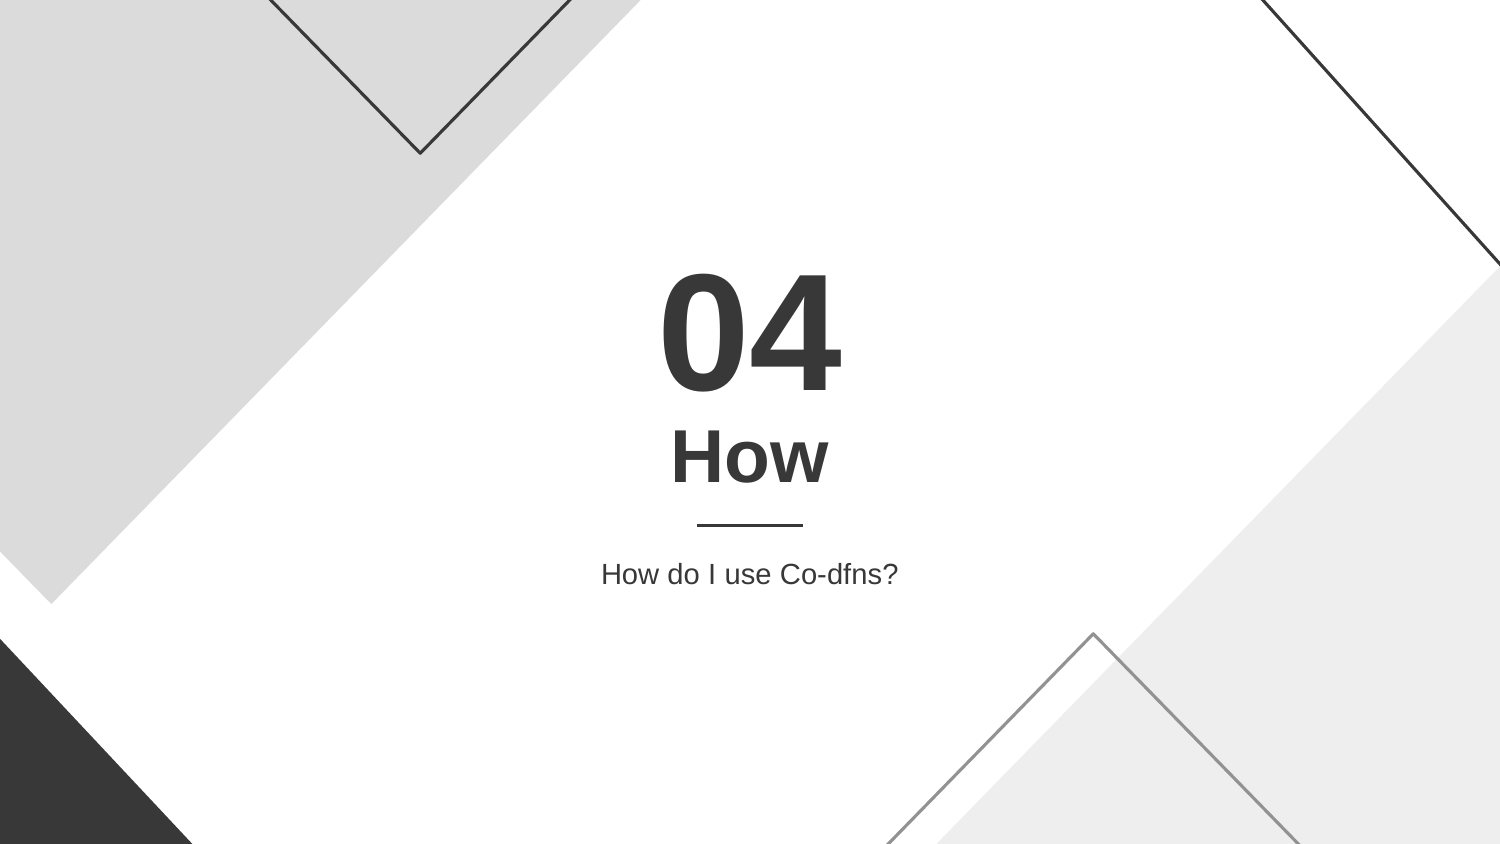

04
# How
How do I use Co-dfns?